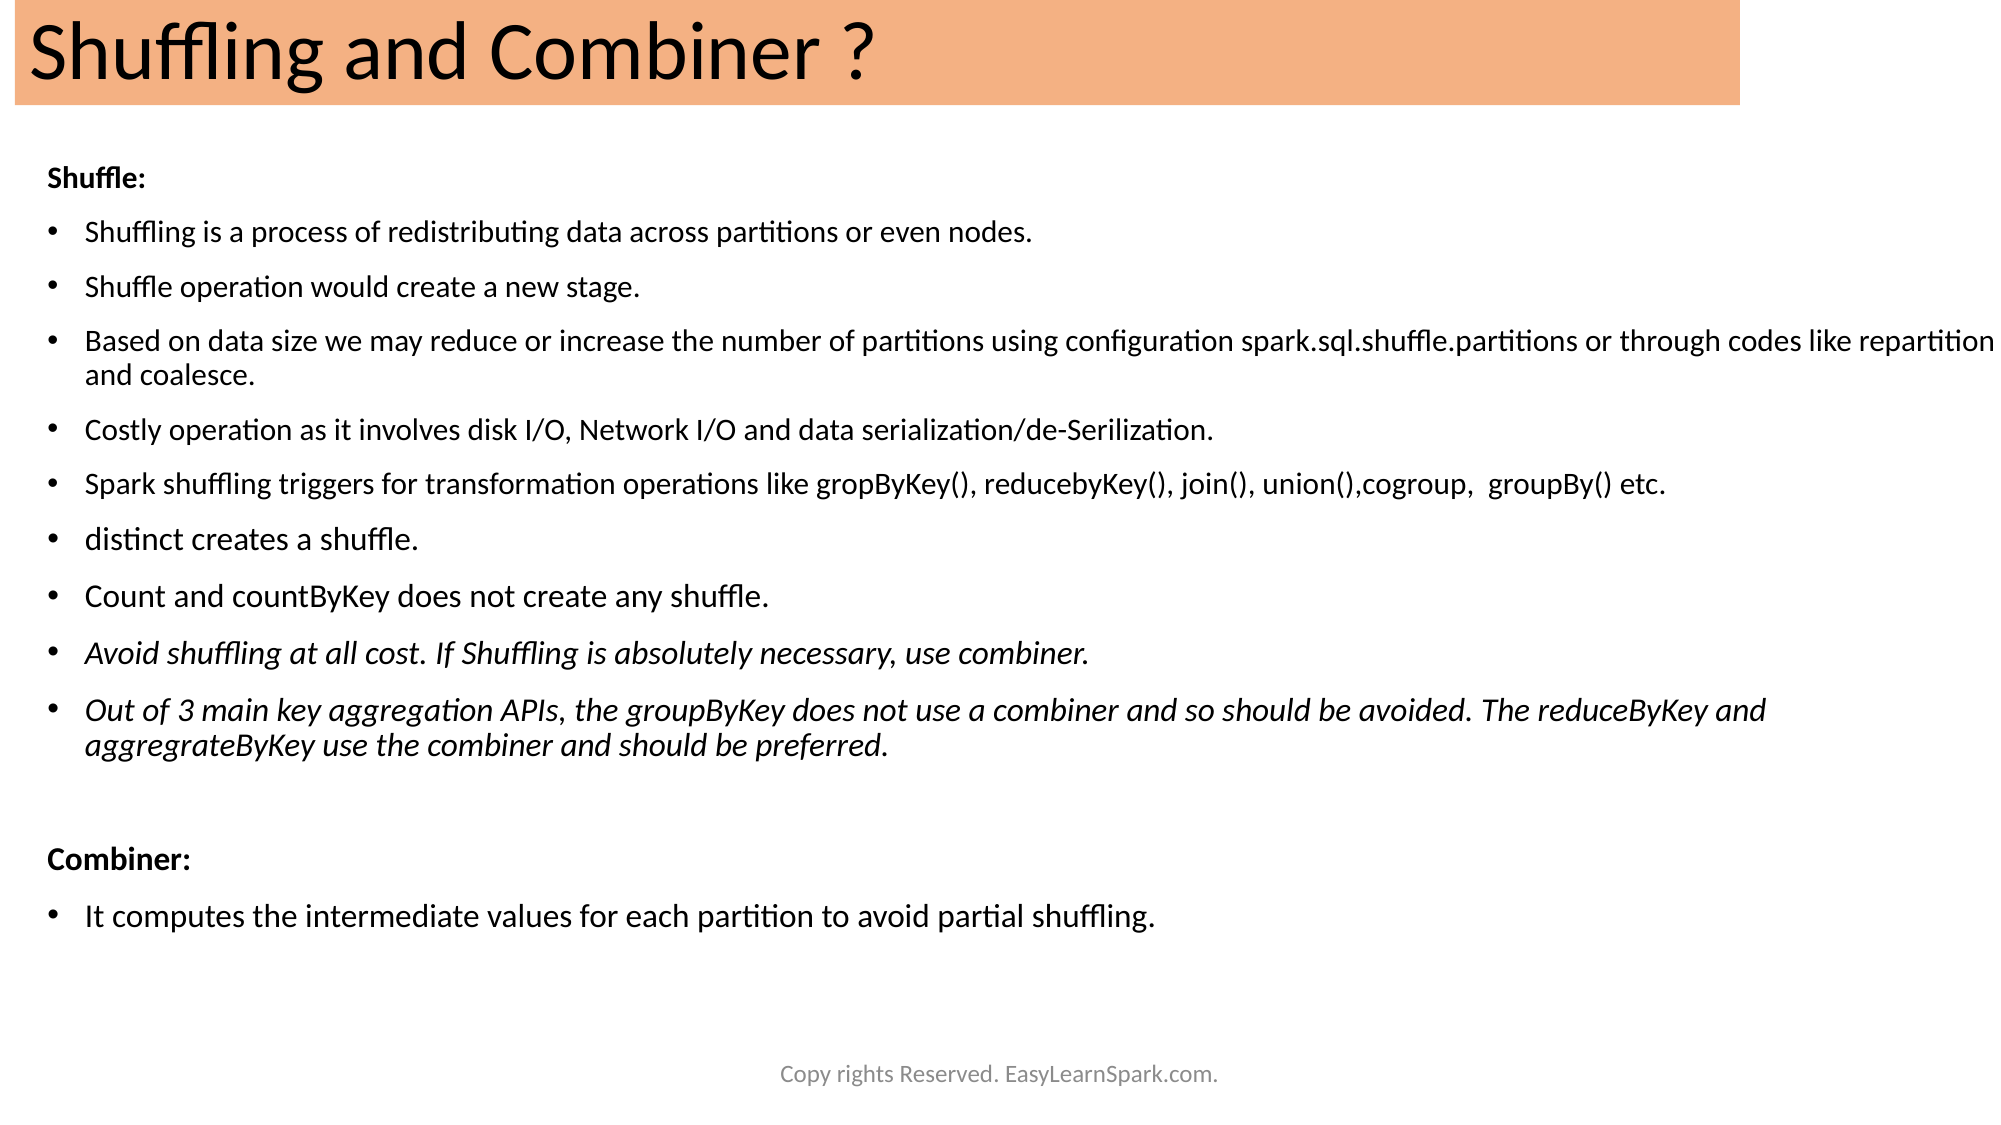

# Shuffling and Combiner ?
Shuffle:
Shuffling is a process of redistributing data across partitions or even nodes.
Shuffle operation would create a new stage.
Based on data size we may reduce or increase the number of partitions using configuration spark.sql.shuffle.partitions or through codes like repartition and coalesce.
Costly operation as it involves disk I/O, Network I/O and data serialization/de-Serilization.
Spark shuffling triggers for transformation operations like gropByKey(), reducebyKey(), join(), union(),cogroup,  groupBy() etc.
distinct creates a shuffle.
Count and countByKey does not create any shuffle.
Avoid shuffling at all cost. If Shuffling is absolutely necessary, use combiner.
Out of 3 main key aggregation APIs, the groupByKey does not use a combiner and so should be avoided. The reduceByKey and aggregrateByKey use the combiner and should be preferred.

Combiner:
It computes the intermediate values for each partition to avoid partial shuffling.

Copy rights Reserved. EasyLearnSpark.com.